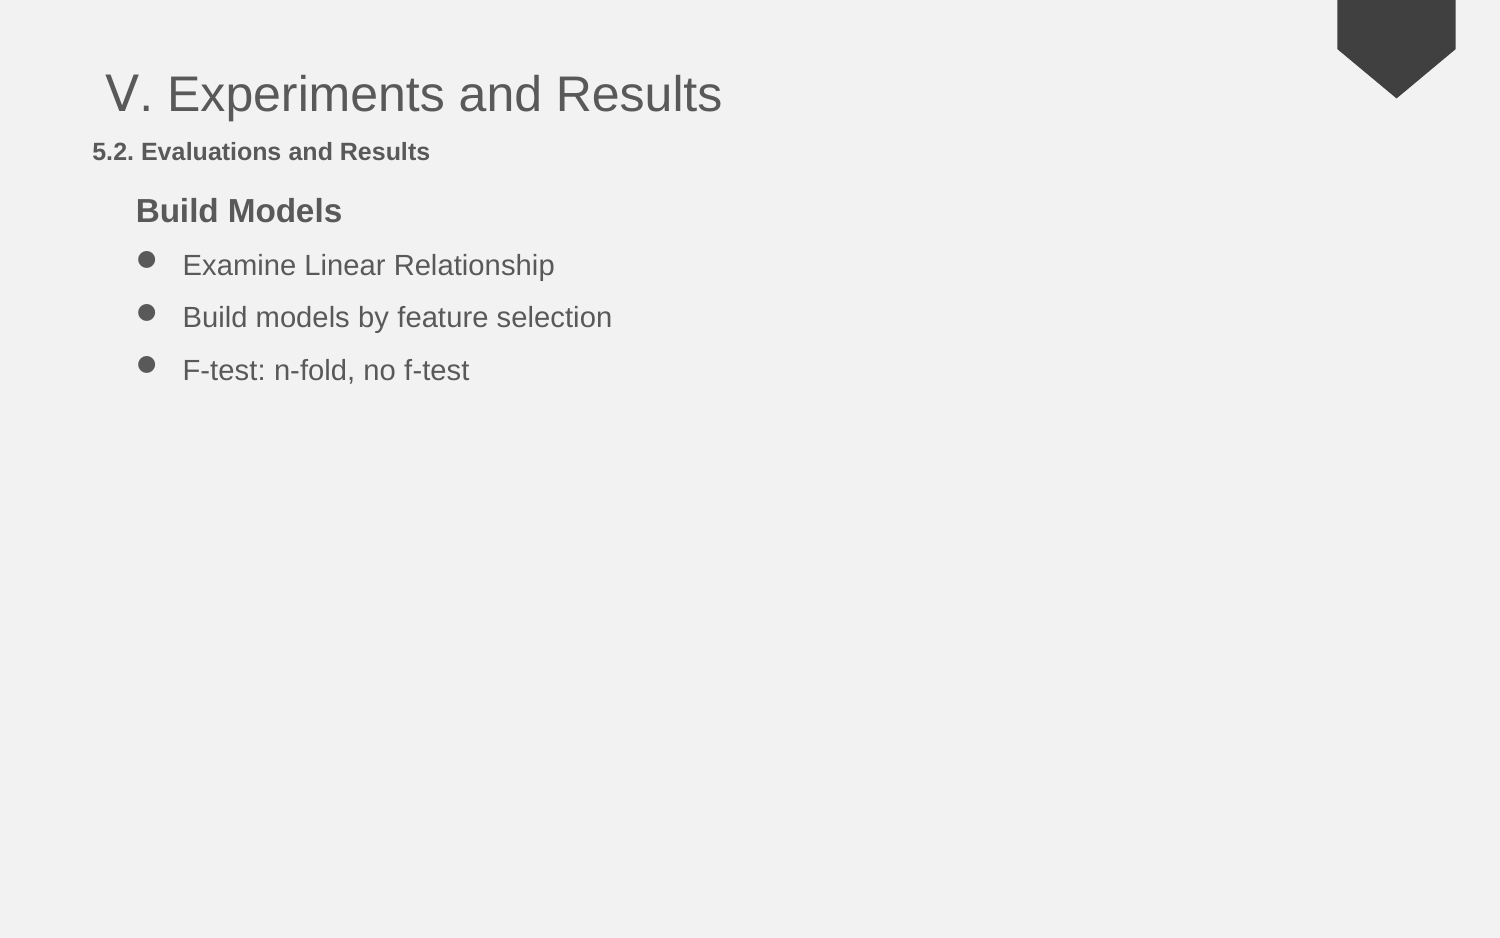

Ⅴ. Experiments and Results
5.2. Evaluations and Results
Build Models
Examine Linear Relationship
Build models by feature selection
F-test: n-fold, no f-test